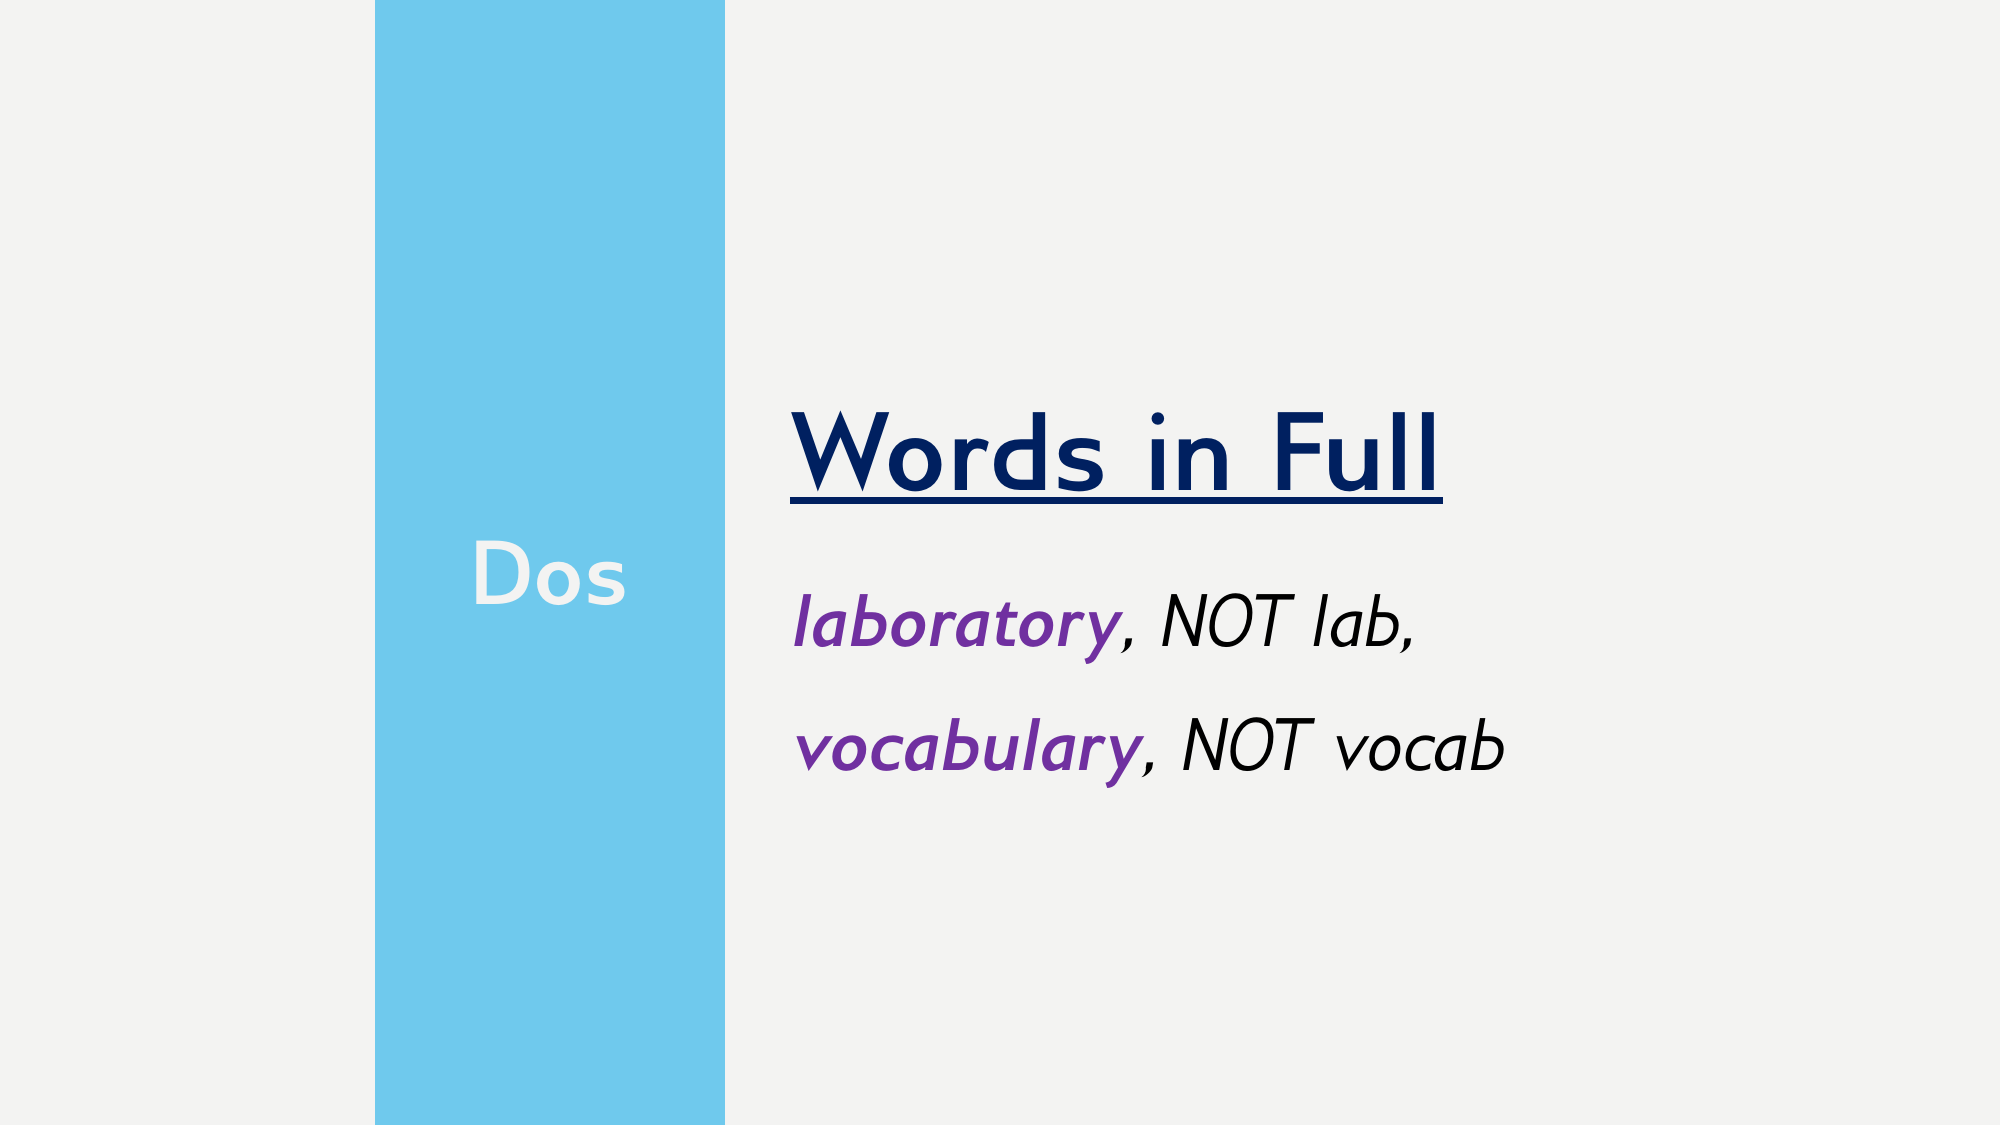

Dos
Words in Full
laboratory, NOT lab,
vocabulary, NOT vocab